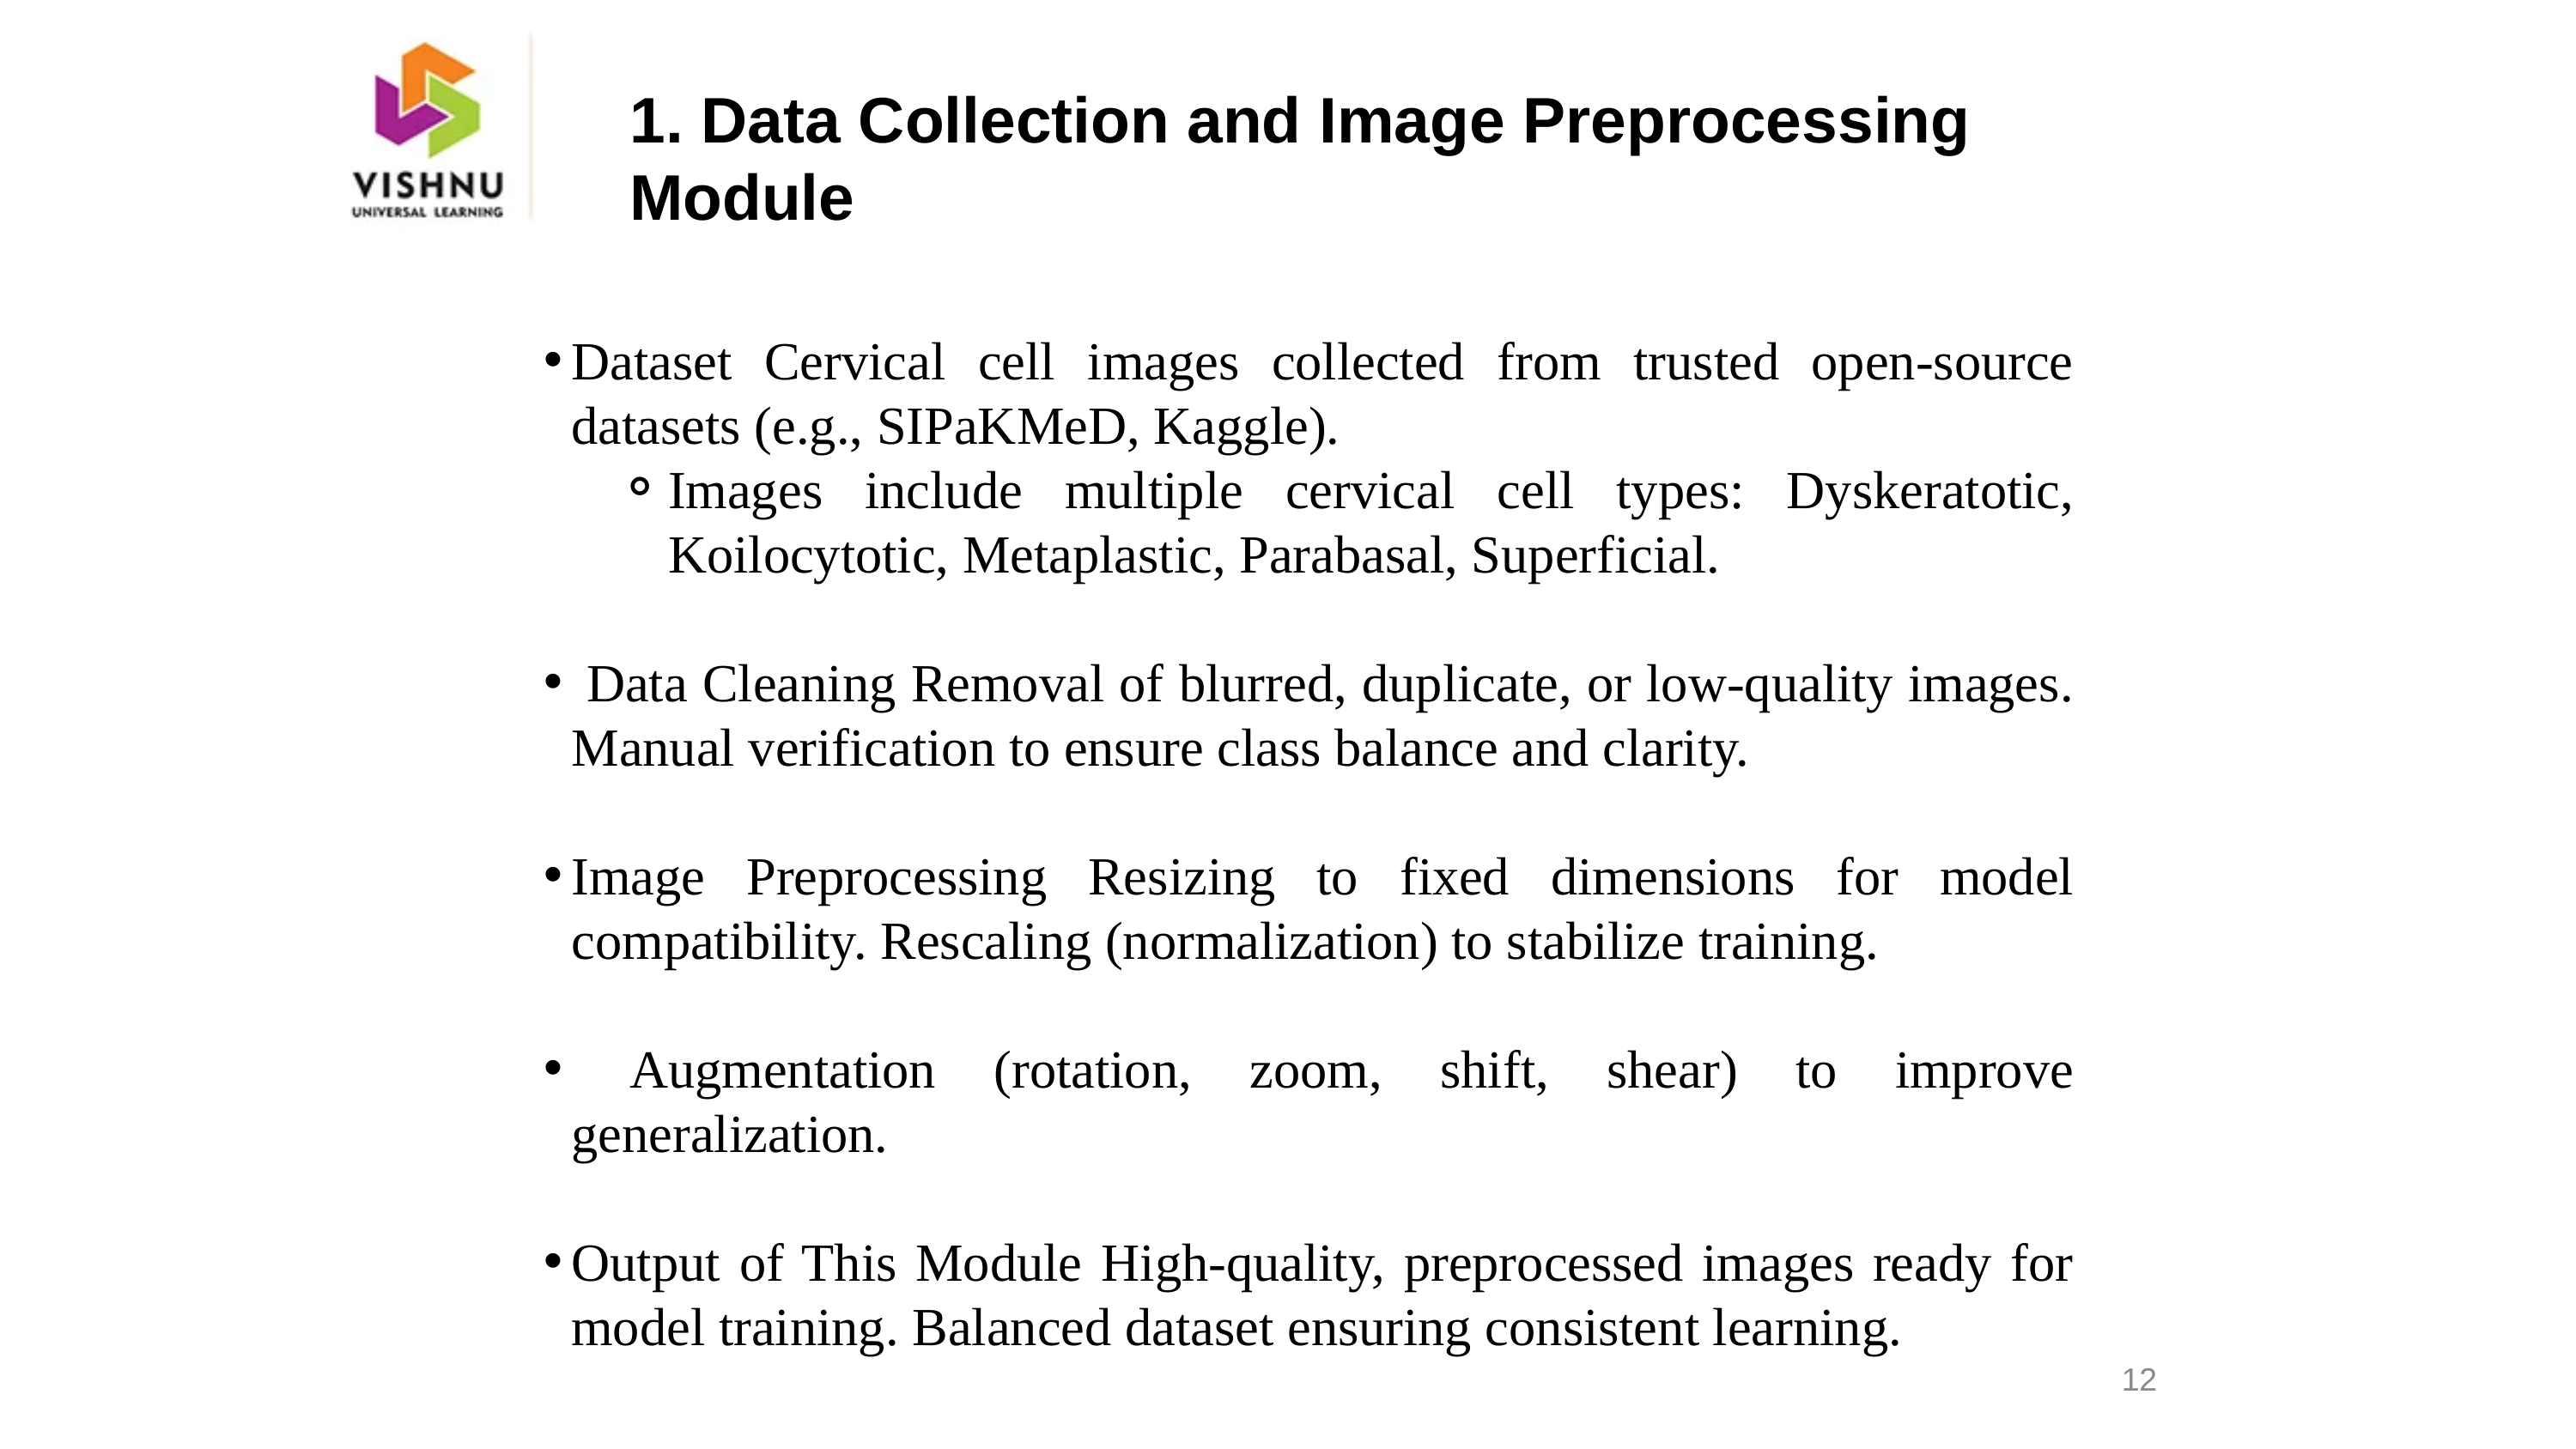

1. Data Collection and Image Preprocessing Module

Dataset Cervical cell images collected from trusted open-source datasets (e.g., SIPaKMeD, Kaggle).
Images include multiple cervical cell types: Dyskeratotic, Koilocytotic, Metaplastic, Parabasal, Superficial.

 Data Cleaning Removal of blurred, duplicate, or low-quality images. Manual verification to ensure class balance and clarity.

Image Preprocessing Resizing to fixed dimensions for model compatibility. Rescaling (normalization) to stabilize training.

 Augmentation (rotation, zoom, shift, shear) to improve generalization.

Output of This Module High-quality, preprocessed images ready for model training. Balanced dataset ensuring consistent learning.

12